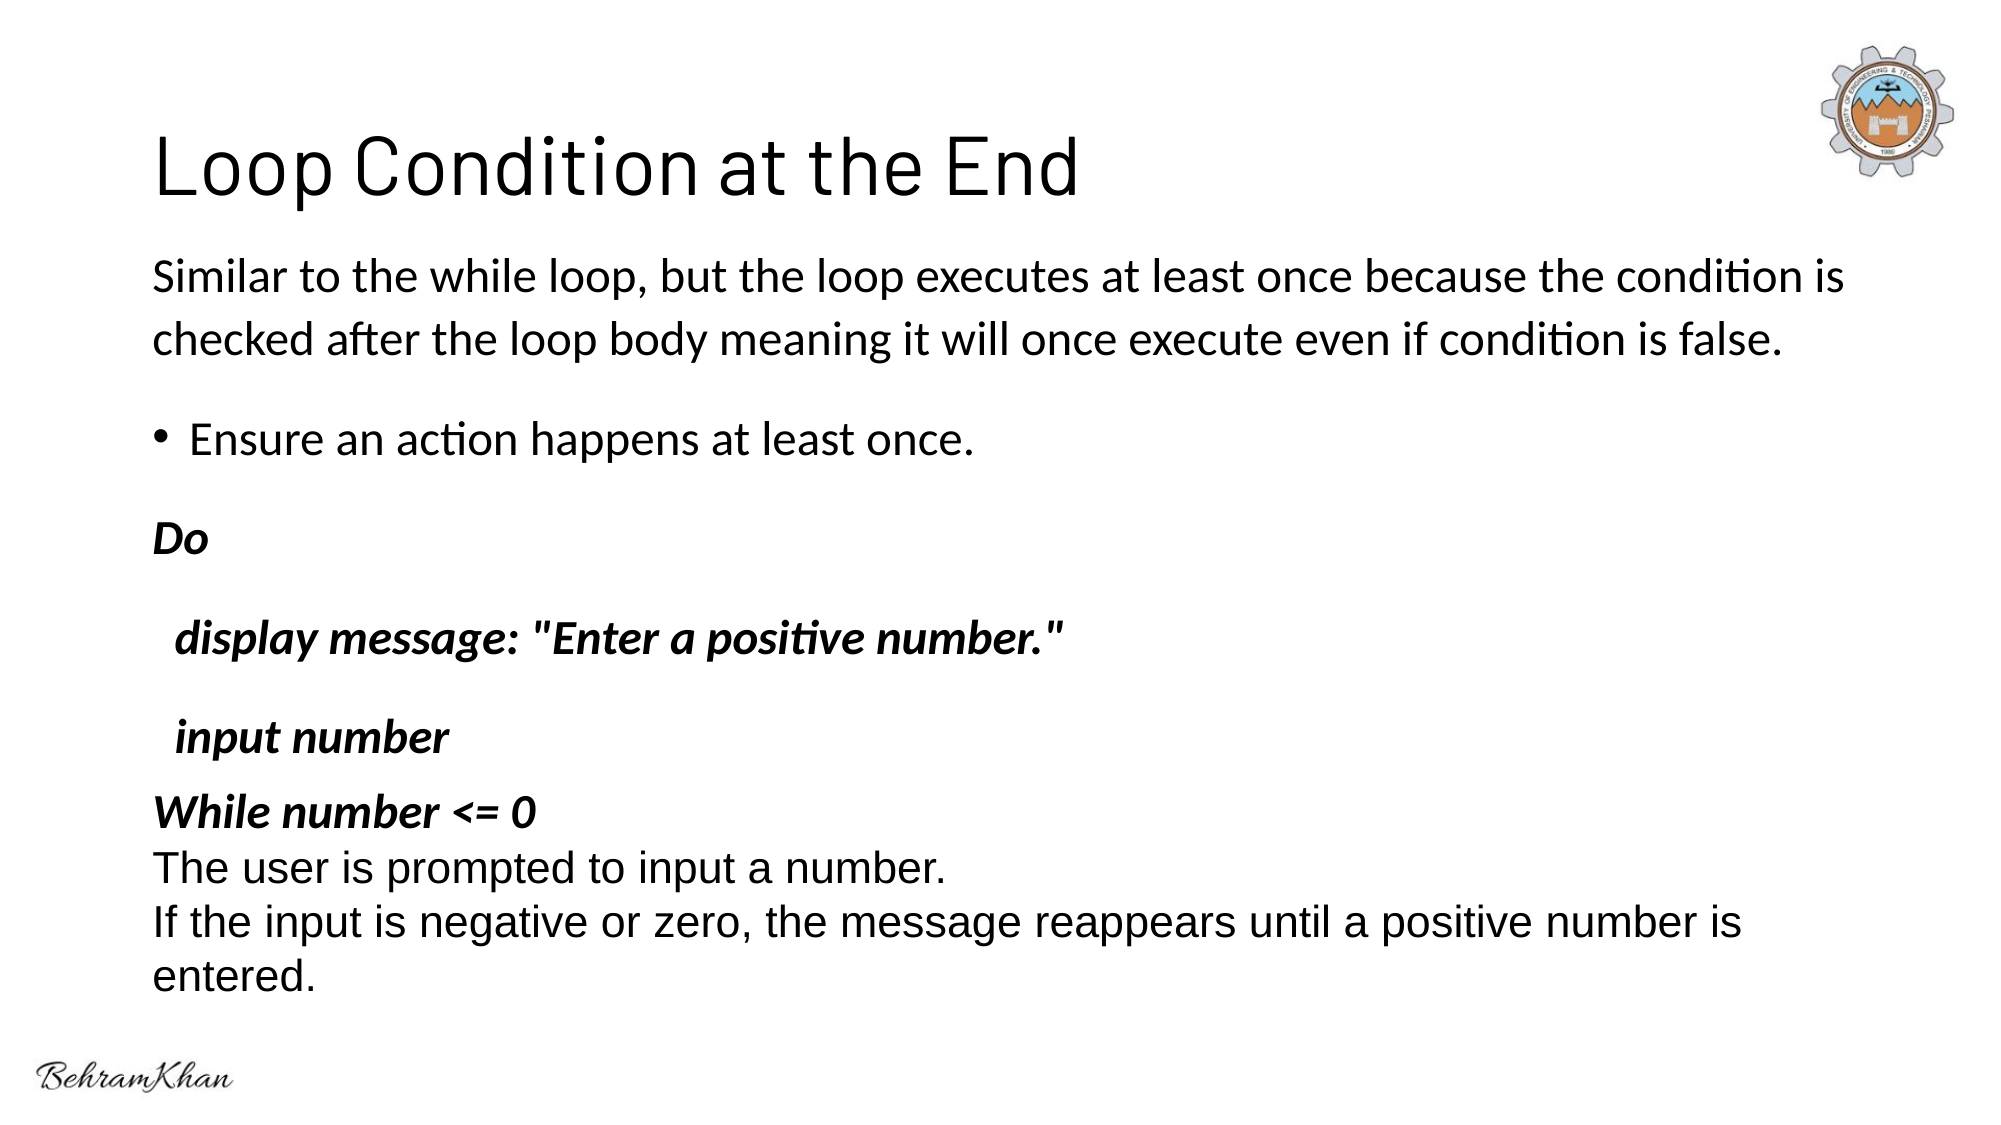

# Loop Condition at the End
Similar to the while loop, but the loop executes at least once because the condition is checked after the loop body meaning it will once execute even if condition is false.
Ensure an action happens at least once.
Do
  display message: "Enter a positive number."
  input number
While number <= 0
The user is prompted to input a number.
If the input is negative or zero, the message reappears until a positive number is entered.